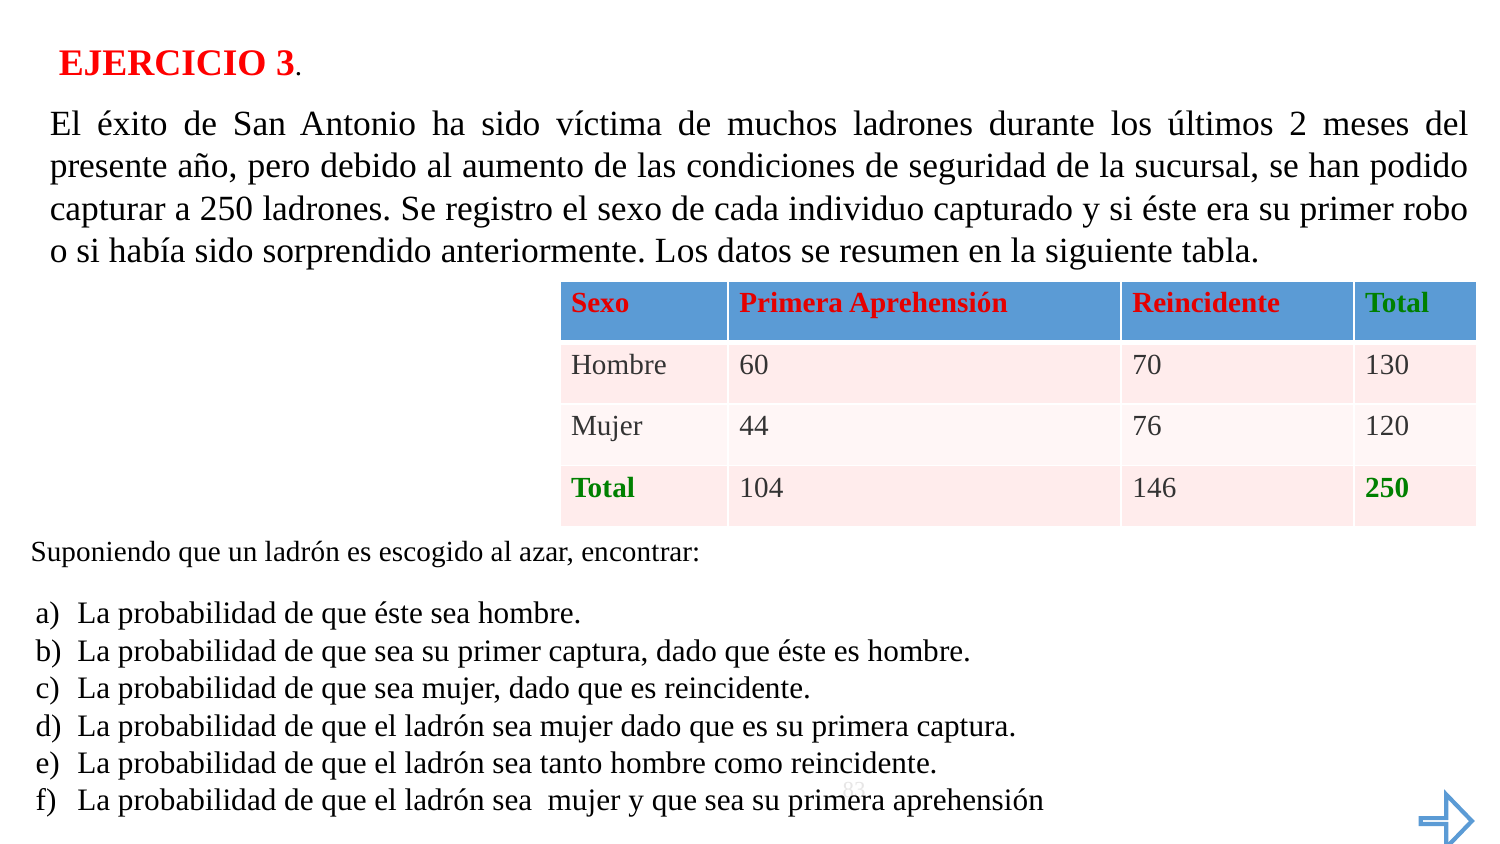

EJERCICIO 3.
El éxito de San Antonio ha sido víctima de muchos ladrones durante los últimos 2 meses del presente año, pero debido al aumento de las condiciones de seguridad de la sucursal, se han podido capturar a 250 ladrones. Se registro el sexo de cada individuo capturado y si éste era su primer robo o si había sido sorprendido anteriormente. Los datos se resumen en la siguiente tabla.
| Sexo | Primera Aprehensión | Reincidente | Total |
| --- | --- | --- | --- |
| Hombre | 60 | 70 | 130 |
| Mujer | 44 | 76 | 120 |
| Total | 104 | 146 | 250 |
Suponiendo que un ladrón es escogido al azar, encontrar:
La probabilidad de que éste sea hombre.
La probabilidad de que sea su primer captura, dado que éste es hombre.
La probabilidad de que sea mujer, dado que es reincidente.
La probabilidad de que el ladrón sea mujer dado que es su primera captura.
La probabilidad de que el ladrón sea tanto hombre como reincidente.
La probabilidad de que el ladrón sea  mujer y que sea su primera aprehensión
83